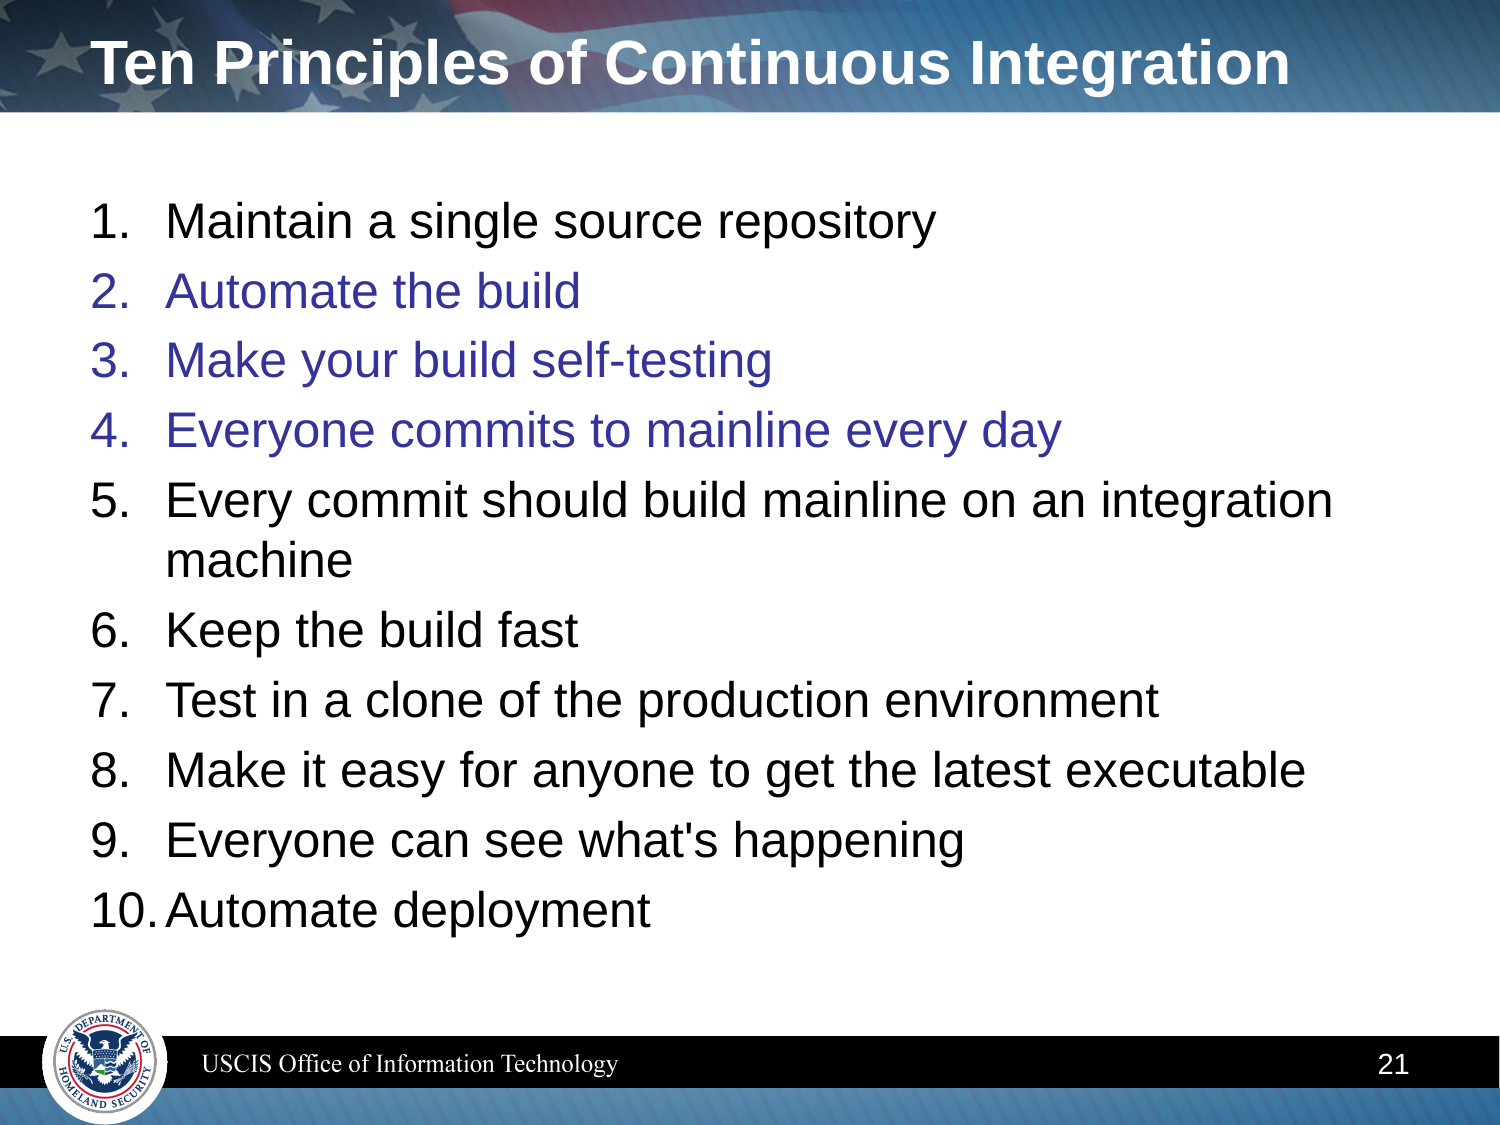

# Ten Principles of Continuous Integration
Maintain a single source repository
Automate the build
Make your build self-testing
Everyone commits to mainline every day
Every commit should build mainline on an integration machine
Keep the build fast
Test in a clone of the production environment
Make it easy for anyone to get the latest executable
Everyone can see what's happening
Automate deployment

21